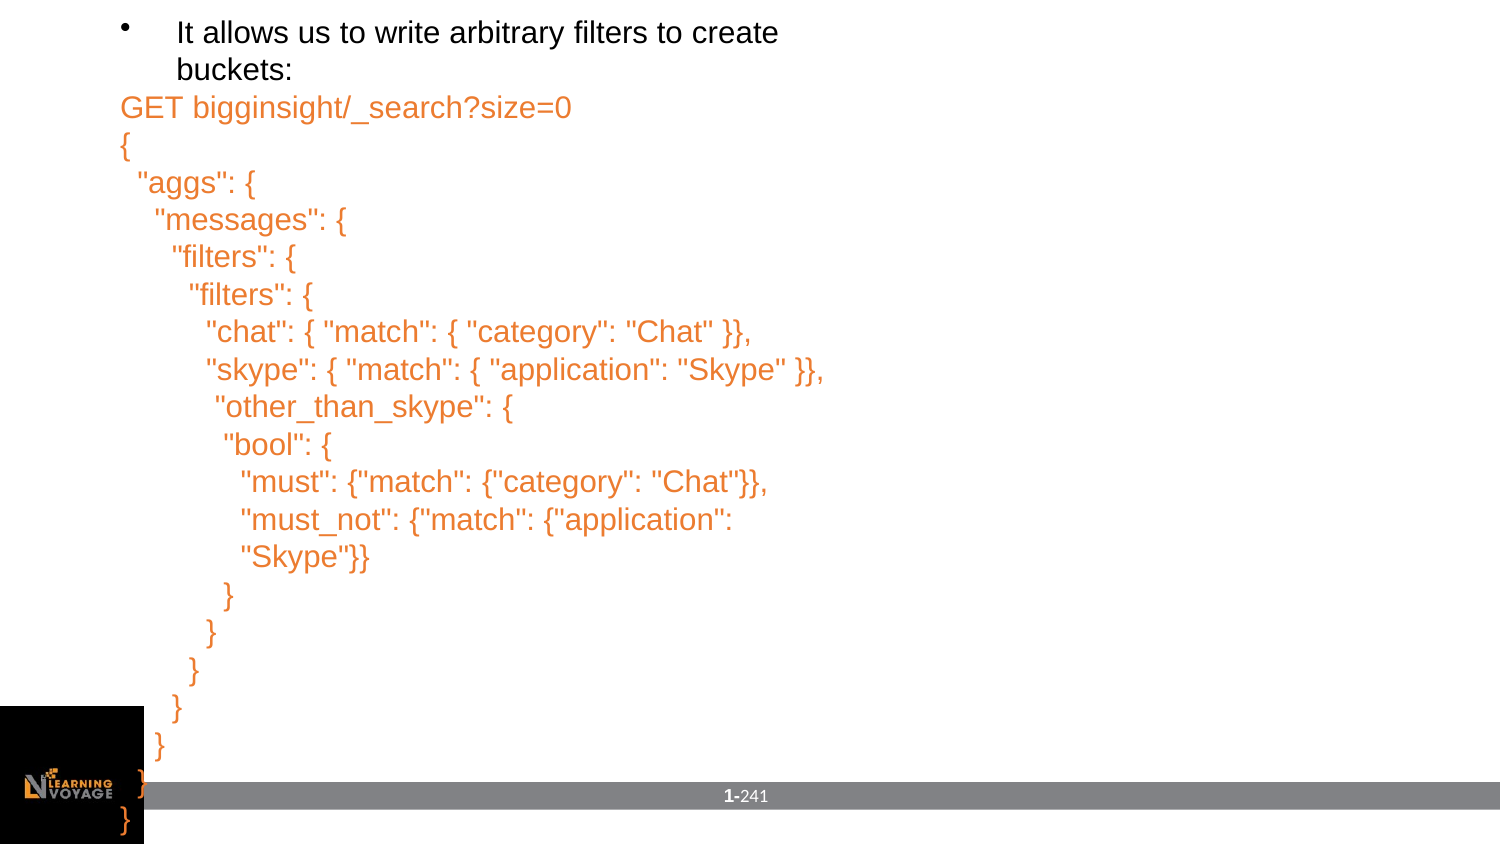

It allows us to write arbitrary filters to create buckets:
GET bigginsight/_search?size=0
{
"aggs": {
"messages": {
"filters": {
"filters": {
"chat": { "match": { "category": "Chat" }},
"skype": { "match": { "application": "Skype" }},  "other_than_skype": {
"bool": {
"must": {"match": {"category": "Chat"}},
"must_not": {"match": {"application": "Skype"}}
}
}
}
}
}
}
}
1-241